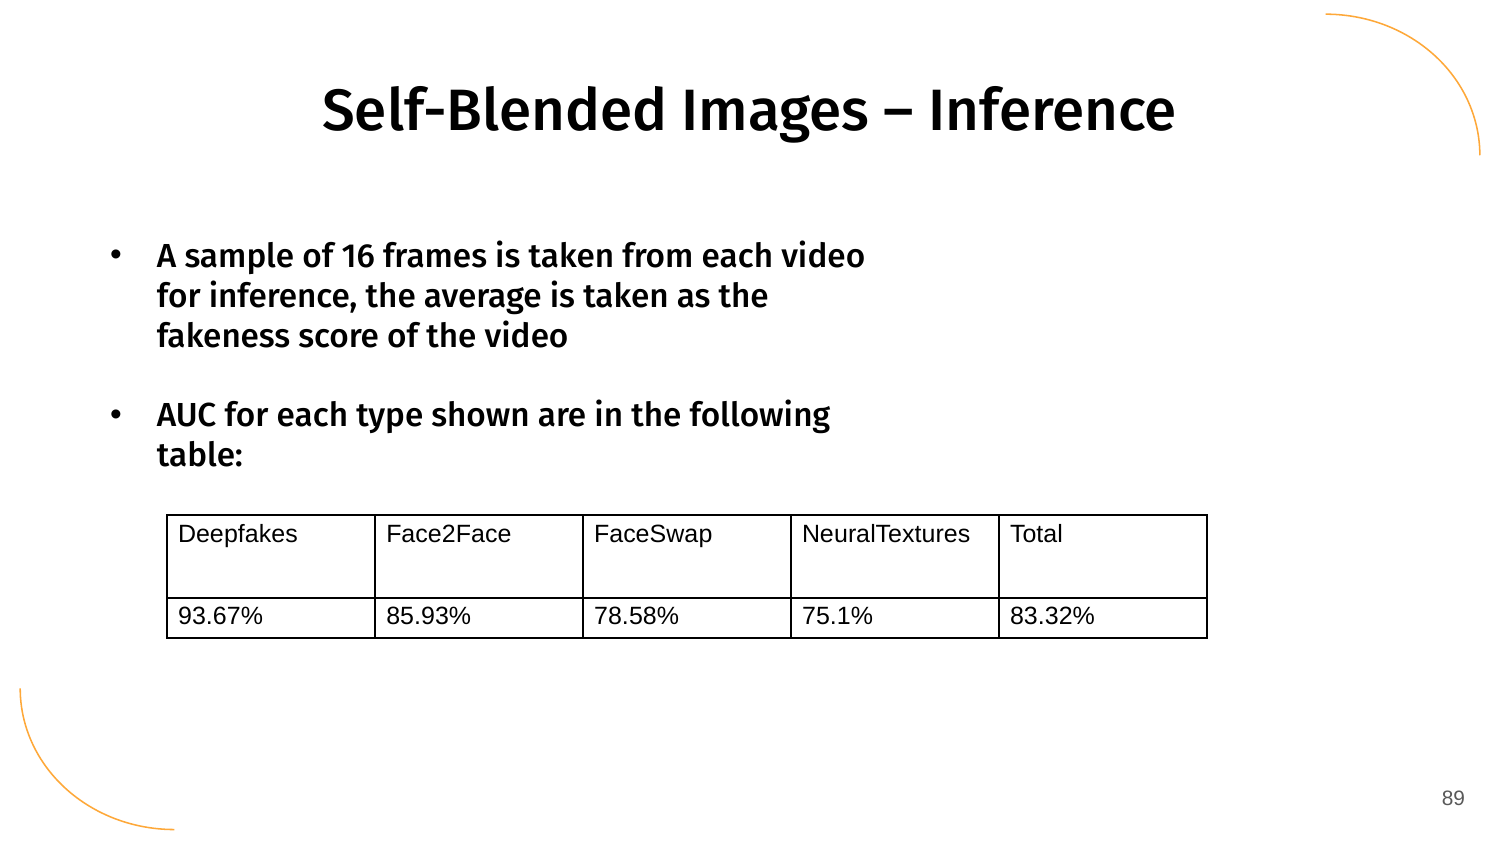

Self-Blended Images – Inference
A sample of 16 frames is taken from each video for inference, the average is taken as the fakeness score of the video

AUC for each type shown are in the following table:

| Deepfakes | Face2Face | FaceSwap | NeuralTextures | Total |
| --- | --- | --- | --- | --- |
| 93.67% | 85.93% | 78.58% | 75.1% | 83.32% |
89